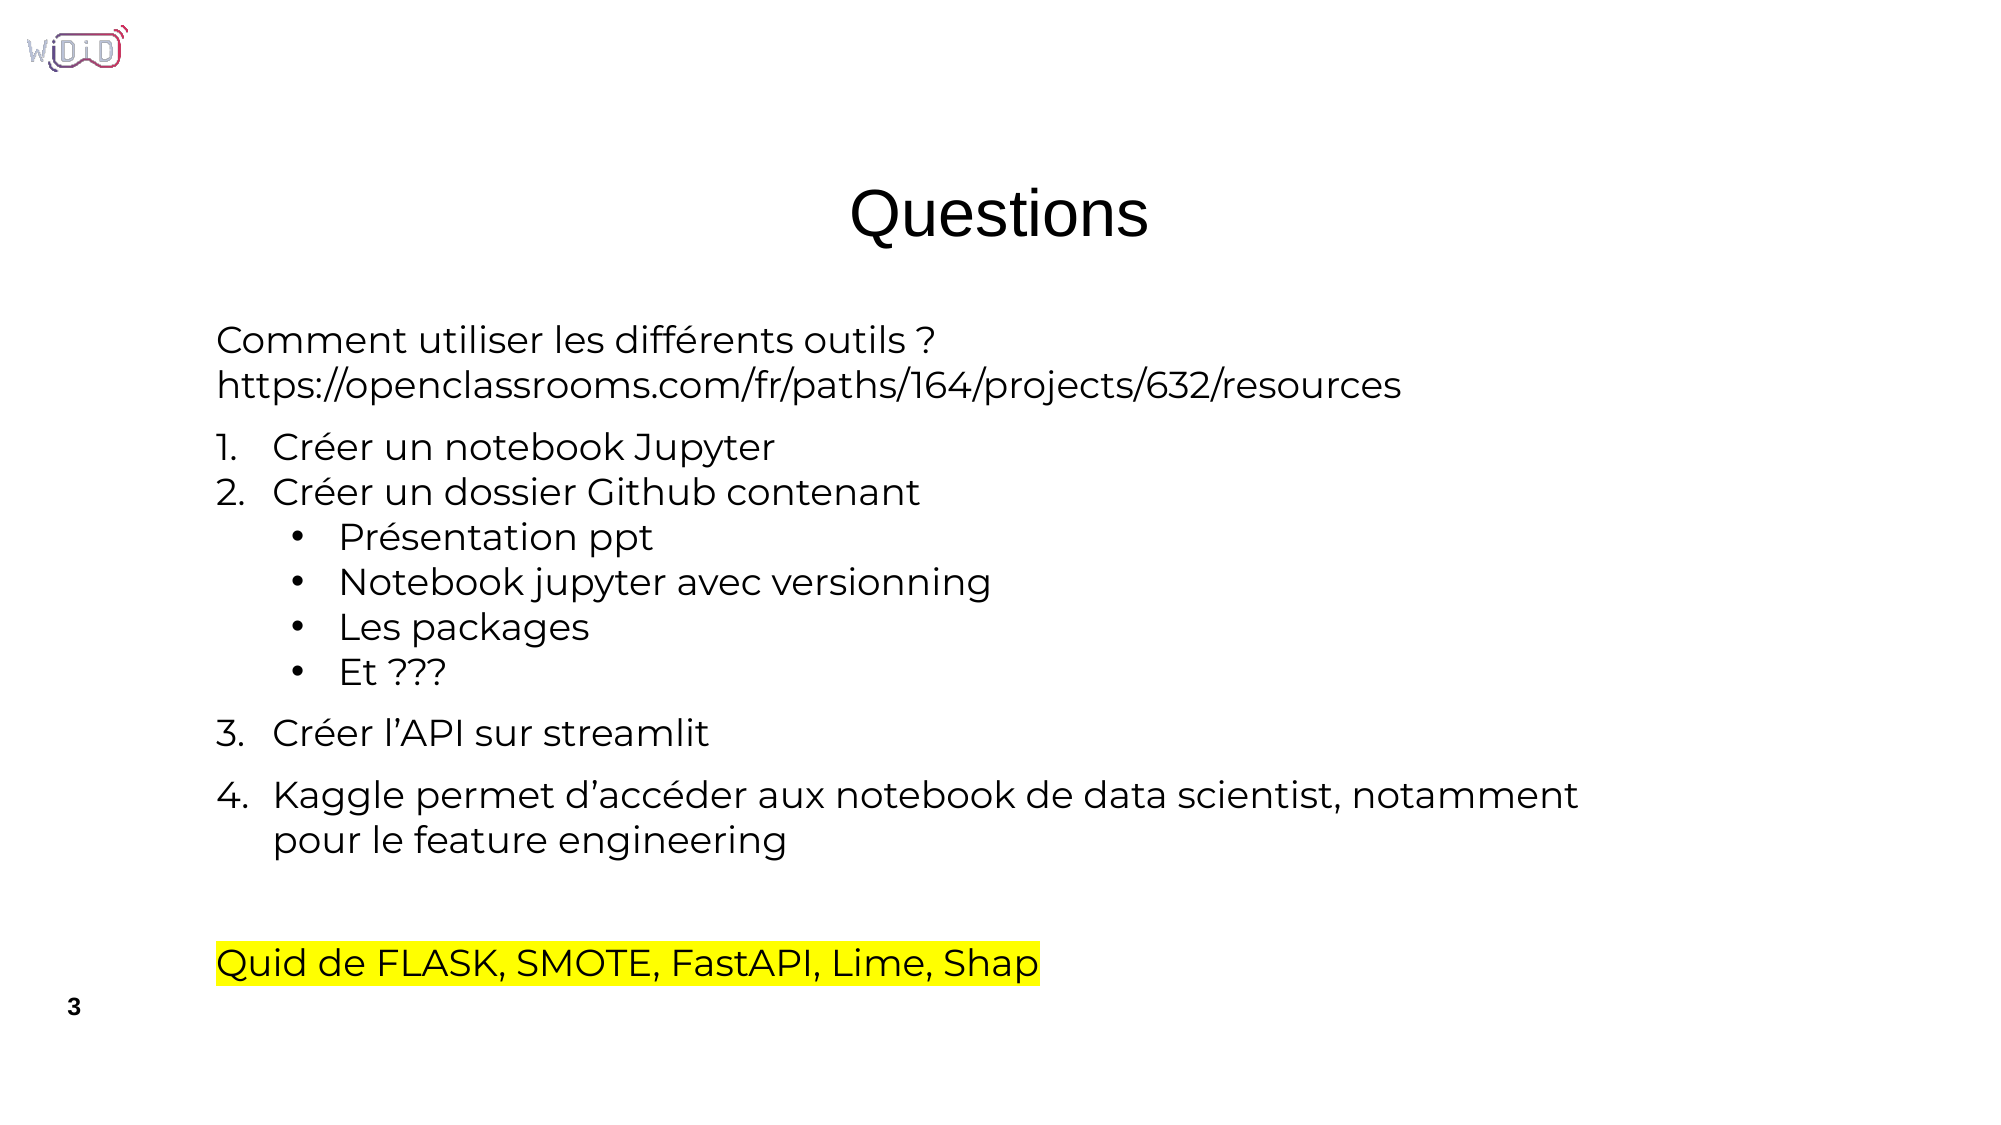

# Questions
Comment utiliser les différents outils ? https://openclassrooms.com/fr/paths/164/projects/632/resources
Créer un notebook Jupyter
Créer un dossier Github contenant
Présentation ppt
Notebook jupyter avec versionning
Les packages
Et ???
Créer l’API sur streamlit
Kaggle permet d’accéder aux notebook de data scientist, notamment pour le feature engineering

Quid de FLASK, SMOTE, FastAPI, Lime, Shap